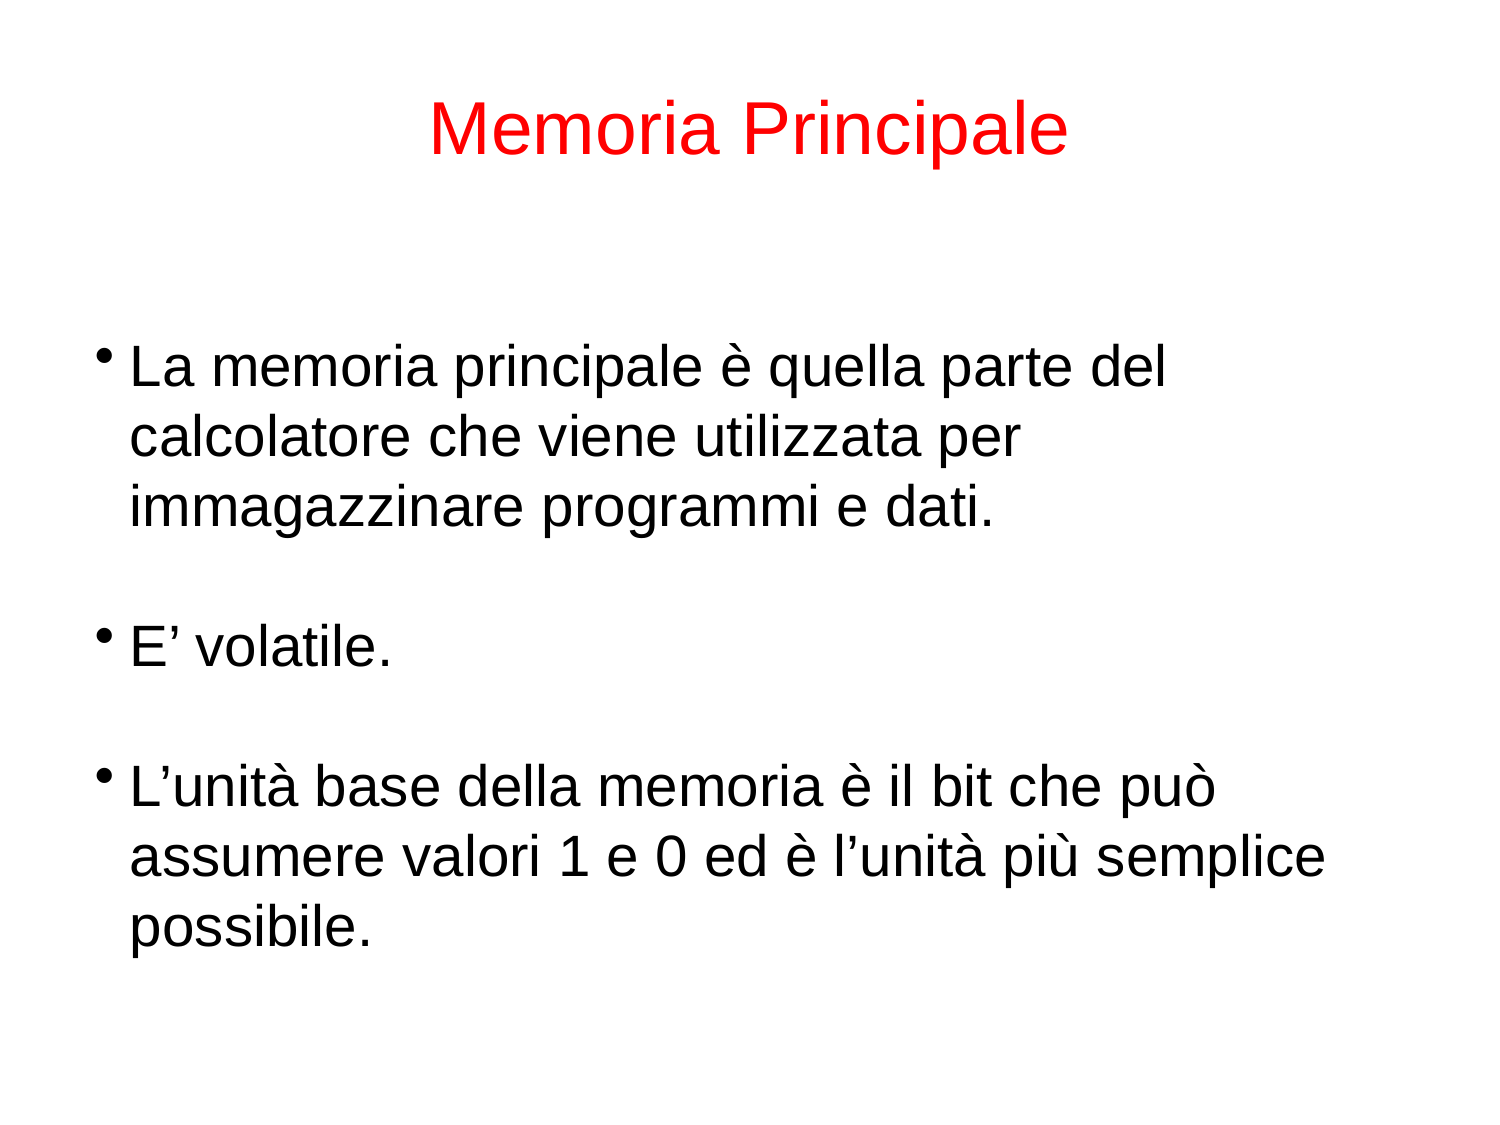

# Memoria Principale
La memoria principale è quella parte del calcolatore che viene utilizzata per immagazzinare programmi e dati.

E’ volatile.

L’unità base della memoria è il bit che può assumere valori 1 e 0 ed è l’unità più semplice possibile.